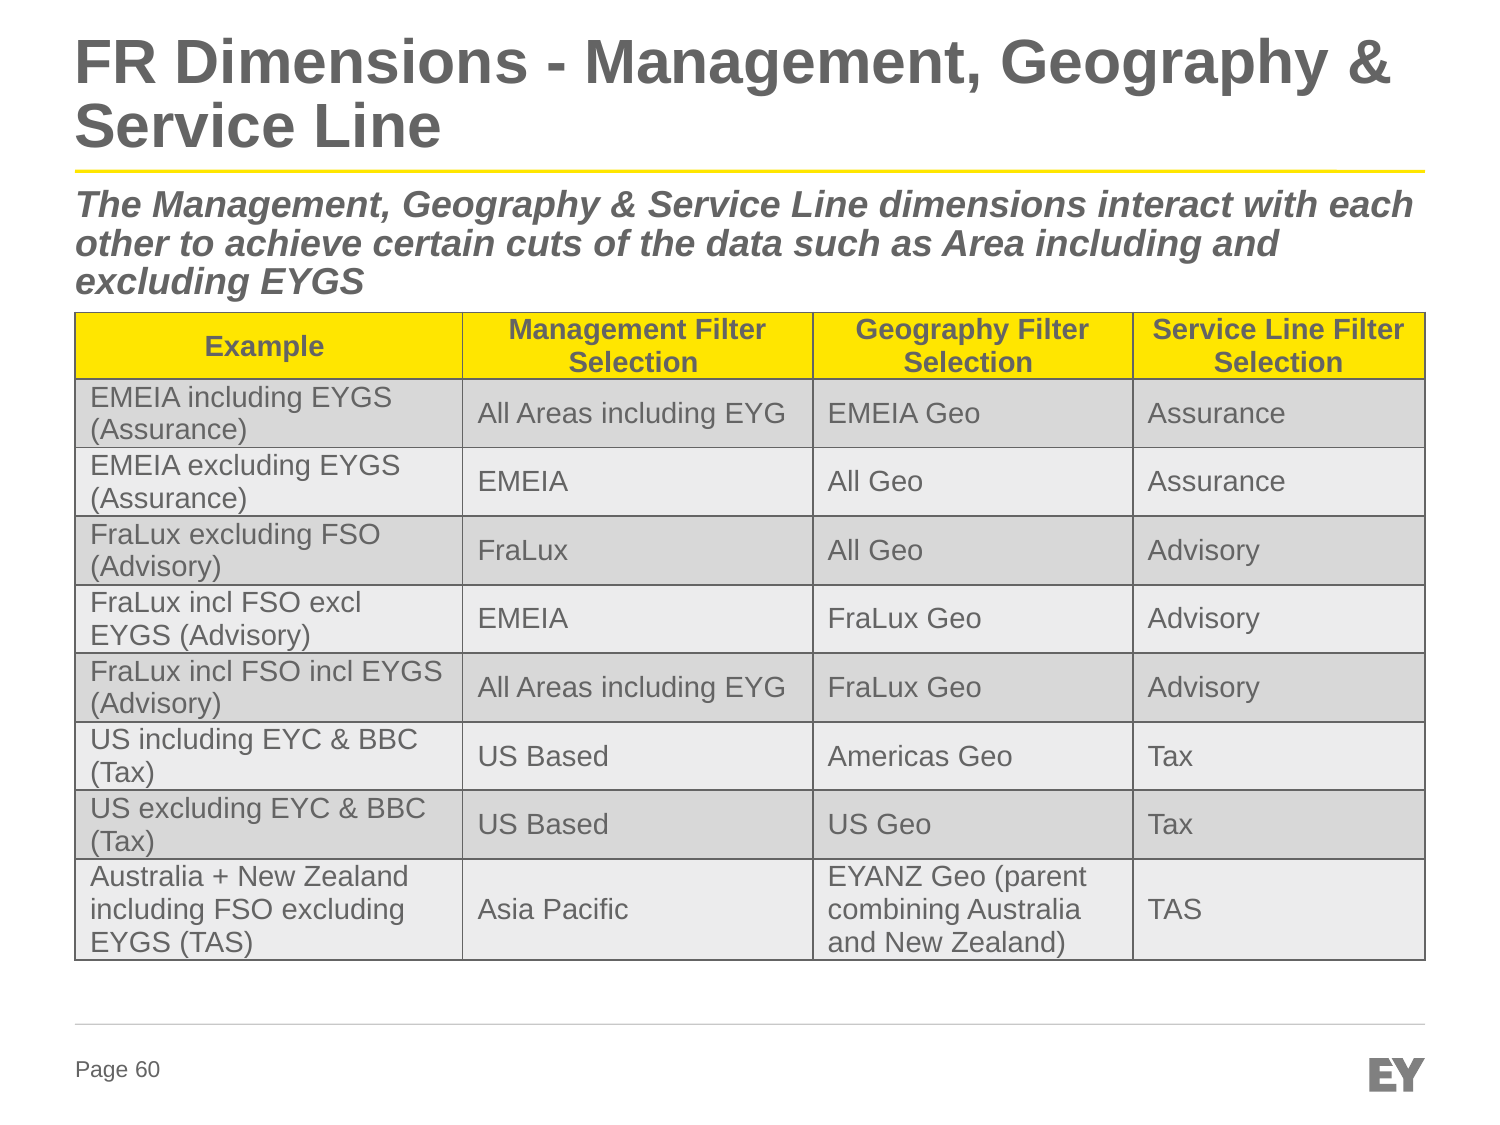

# FR Dimensions - Management, Geography & Service Line
The Management, Geography & Service Line dimensions interact with each other to achieve certain cuts of the data such as Area including and excluding EYGS
| Example | Management Filter Selection | Geography Filter Selection | Service Line Filter Selection |
| --- | --- | --- | --- |
| EMEIA including EYGS (Assurance) | All Areas including EYG | EMEIA Geo | Assurance |
| EMEIA excluding EYGS (Assurance) | EMEIA | All Geo | Assurance |
| FraLux excluding FSO (Advisory) | FraLux | All Geo | Advisory |
| FraLux incl FSO excl EYGS (Advisory) | EMEIA | FraLux Geo | Advisory |
| FraLux incl FSO incl EYGS (Advisory) | All Areas including EYG | FraLux Geo | Advisory |
| US including EYC & BBC (Tax) | US Based | Americas Geo | Tax |
| US excluding EYC & BBC (Tax) | US Based | US Geo | Tax |
| Australia + New Zealand including FSO excluding EYGS (TAS) | Asia Pacific | EYANZ Geo (parent combining Australia and New Zealand) | TAS |